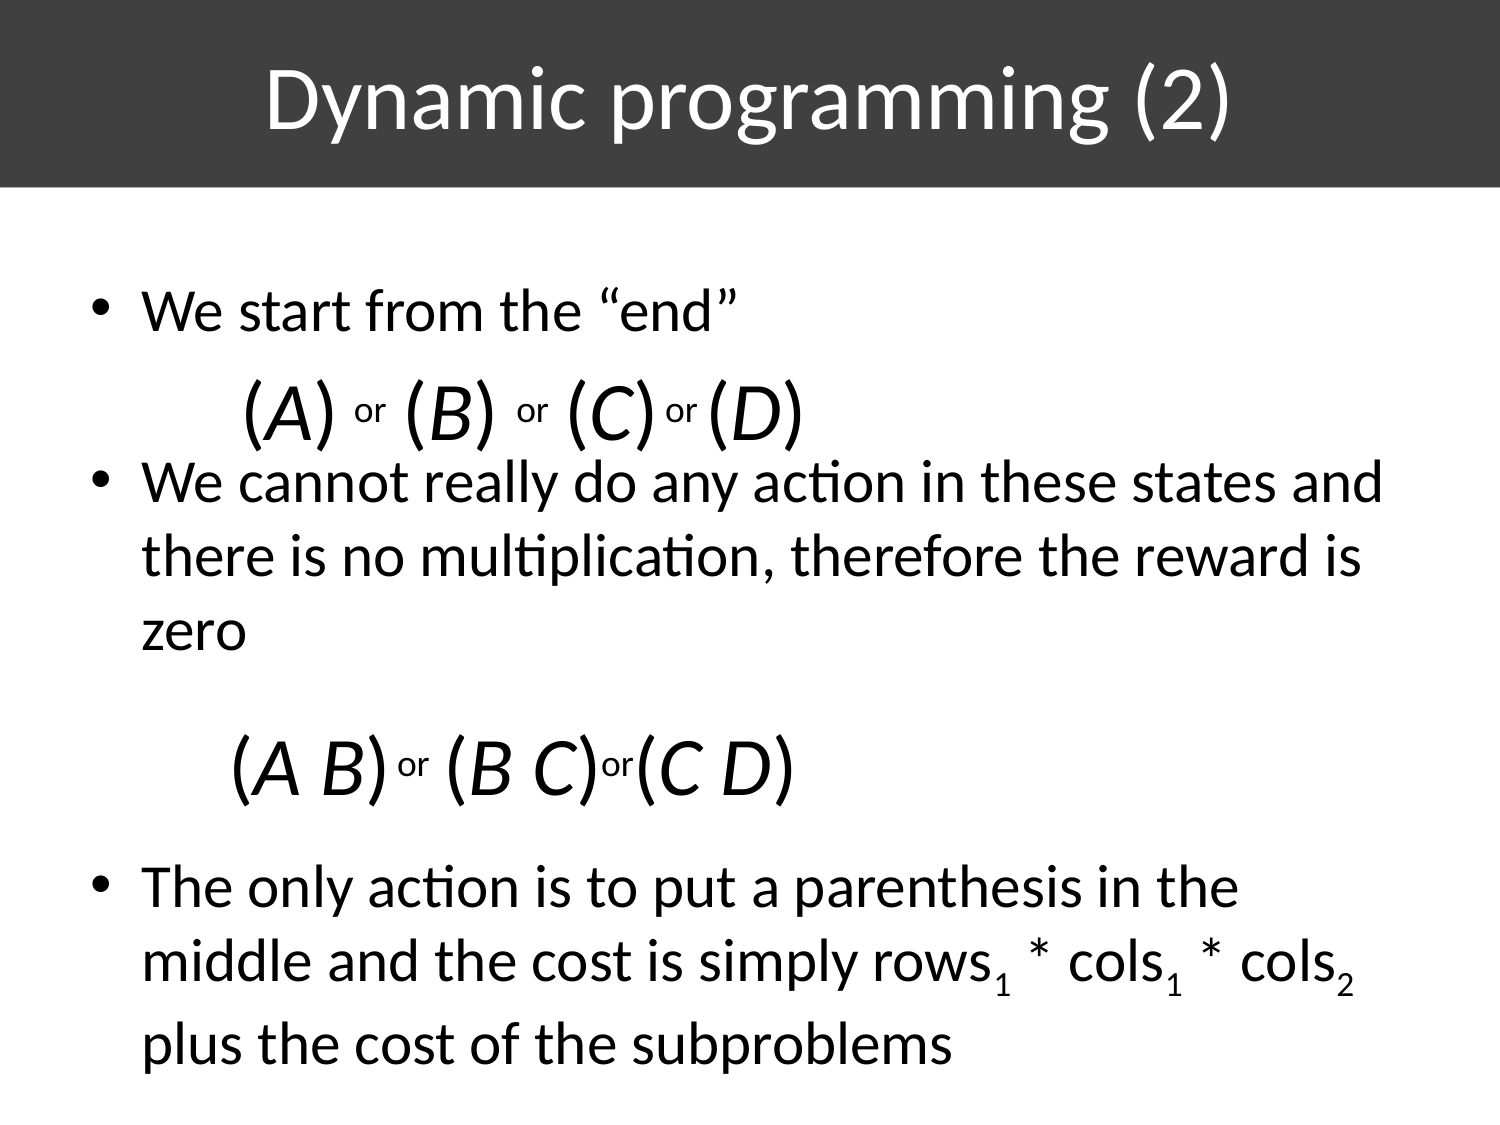

# Dynamic programming (2)
We start from the “end”

We cannot really do any action in these states and there is no multiplication, therefore the reward is zero

The only action is to put a parenthesis in the middle and the cost is simply rows1 * cols1 * cols2 plus the cost of the subproblems
(A)
(B)
(C)
(D)
or
or
or
(A B)
(B C)
(C D)
or
or